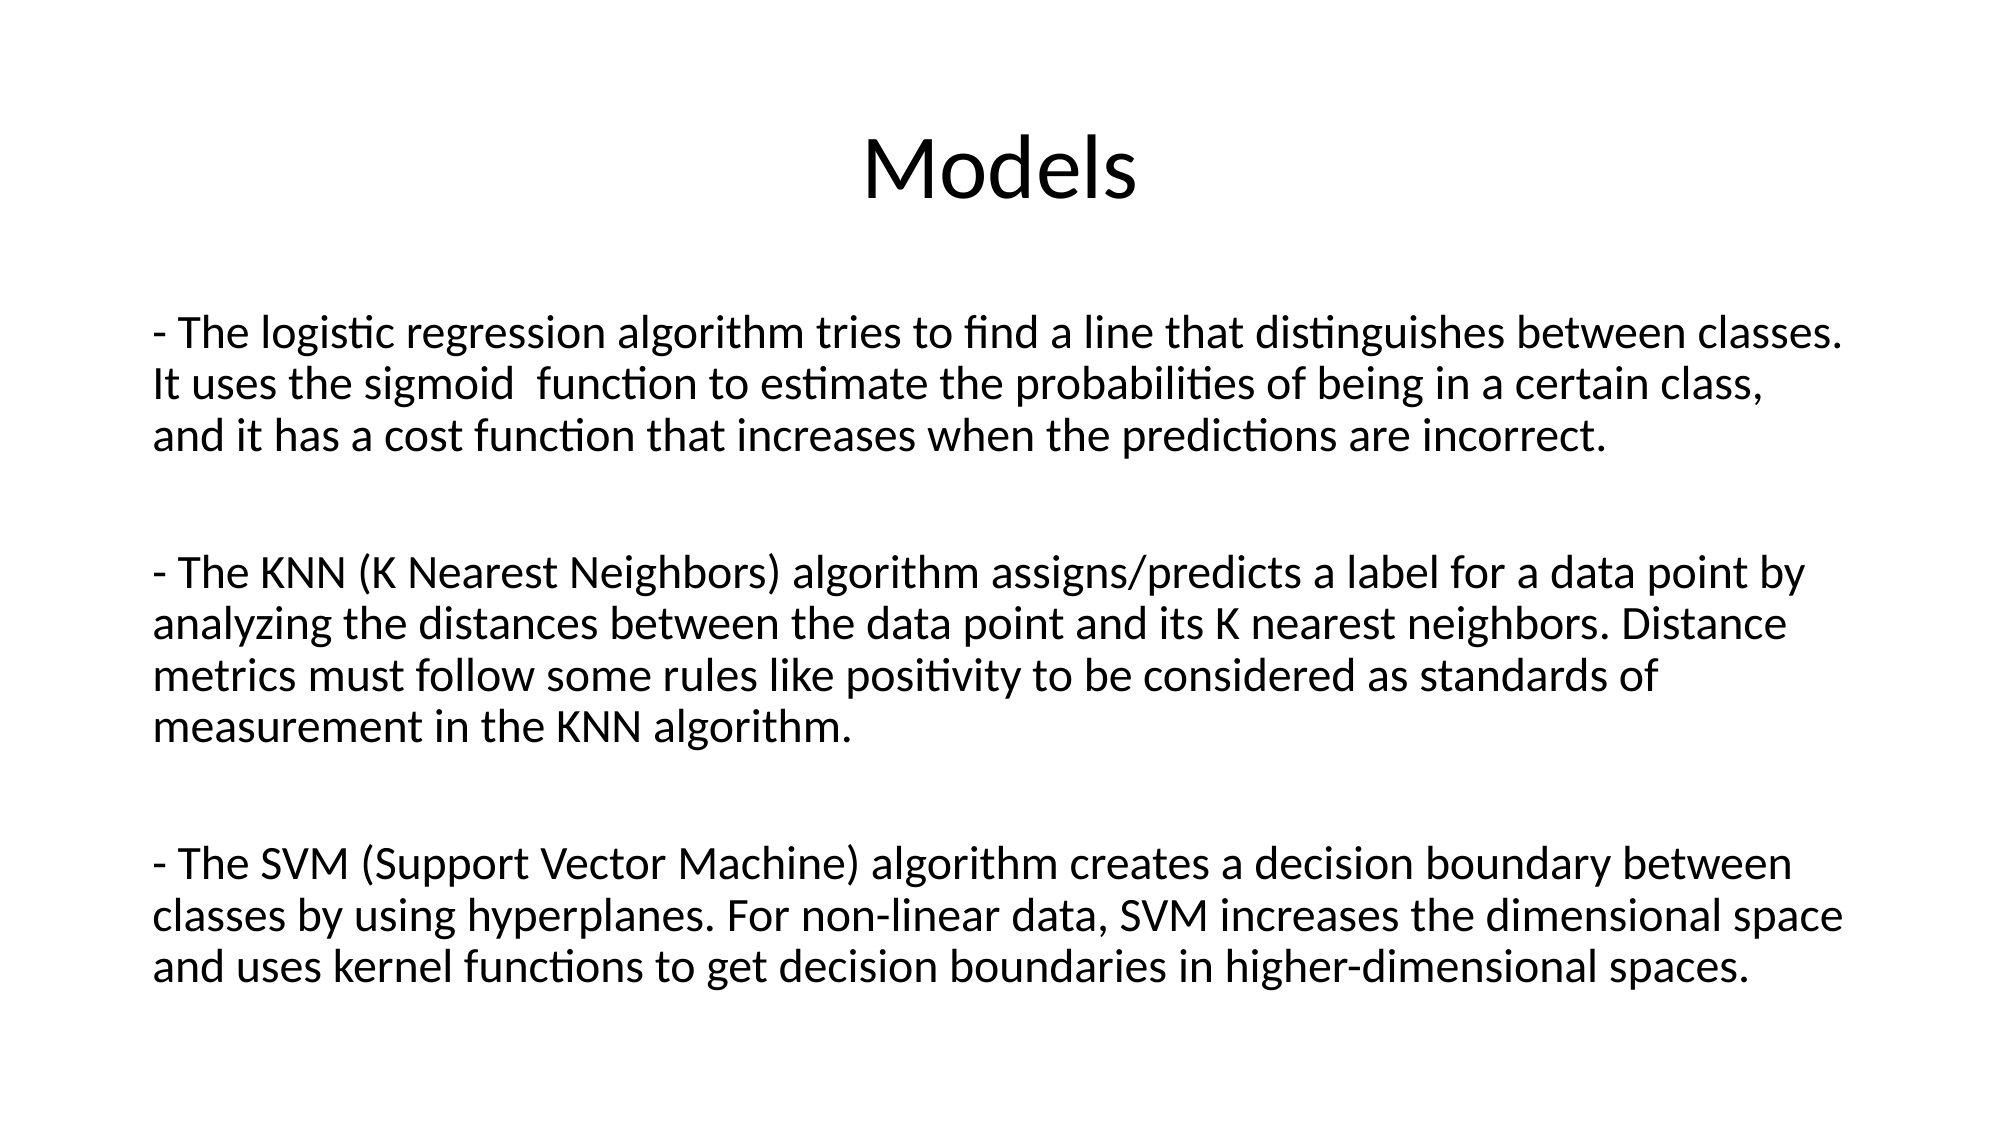

# Models
- The logistic regression algorithm tries to find a line that distinguishes between classes. It uses the sigmoid  function to estimate the probabilities of being in a certain class, and it has a cost function that increases when the predictions are incorrect.

- The KNN (K Nearest Neighbors) algorithm assigns/predicts a label for a data point by analyzing the distances between the data point and its K nearest neighbors. Distance metrics must follow some rules like positivity to be considered as standards of measurement in the KNN algorithm.

- The SVM (Support Vector Machine) algorithm creates a decision boundary between classes by using hyperplanes. For non-linear data, SVM increases the dimensional space and uses kernel functions to get decision boundaries in higher-dimensional spaces.